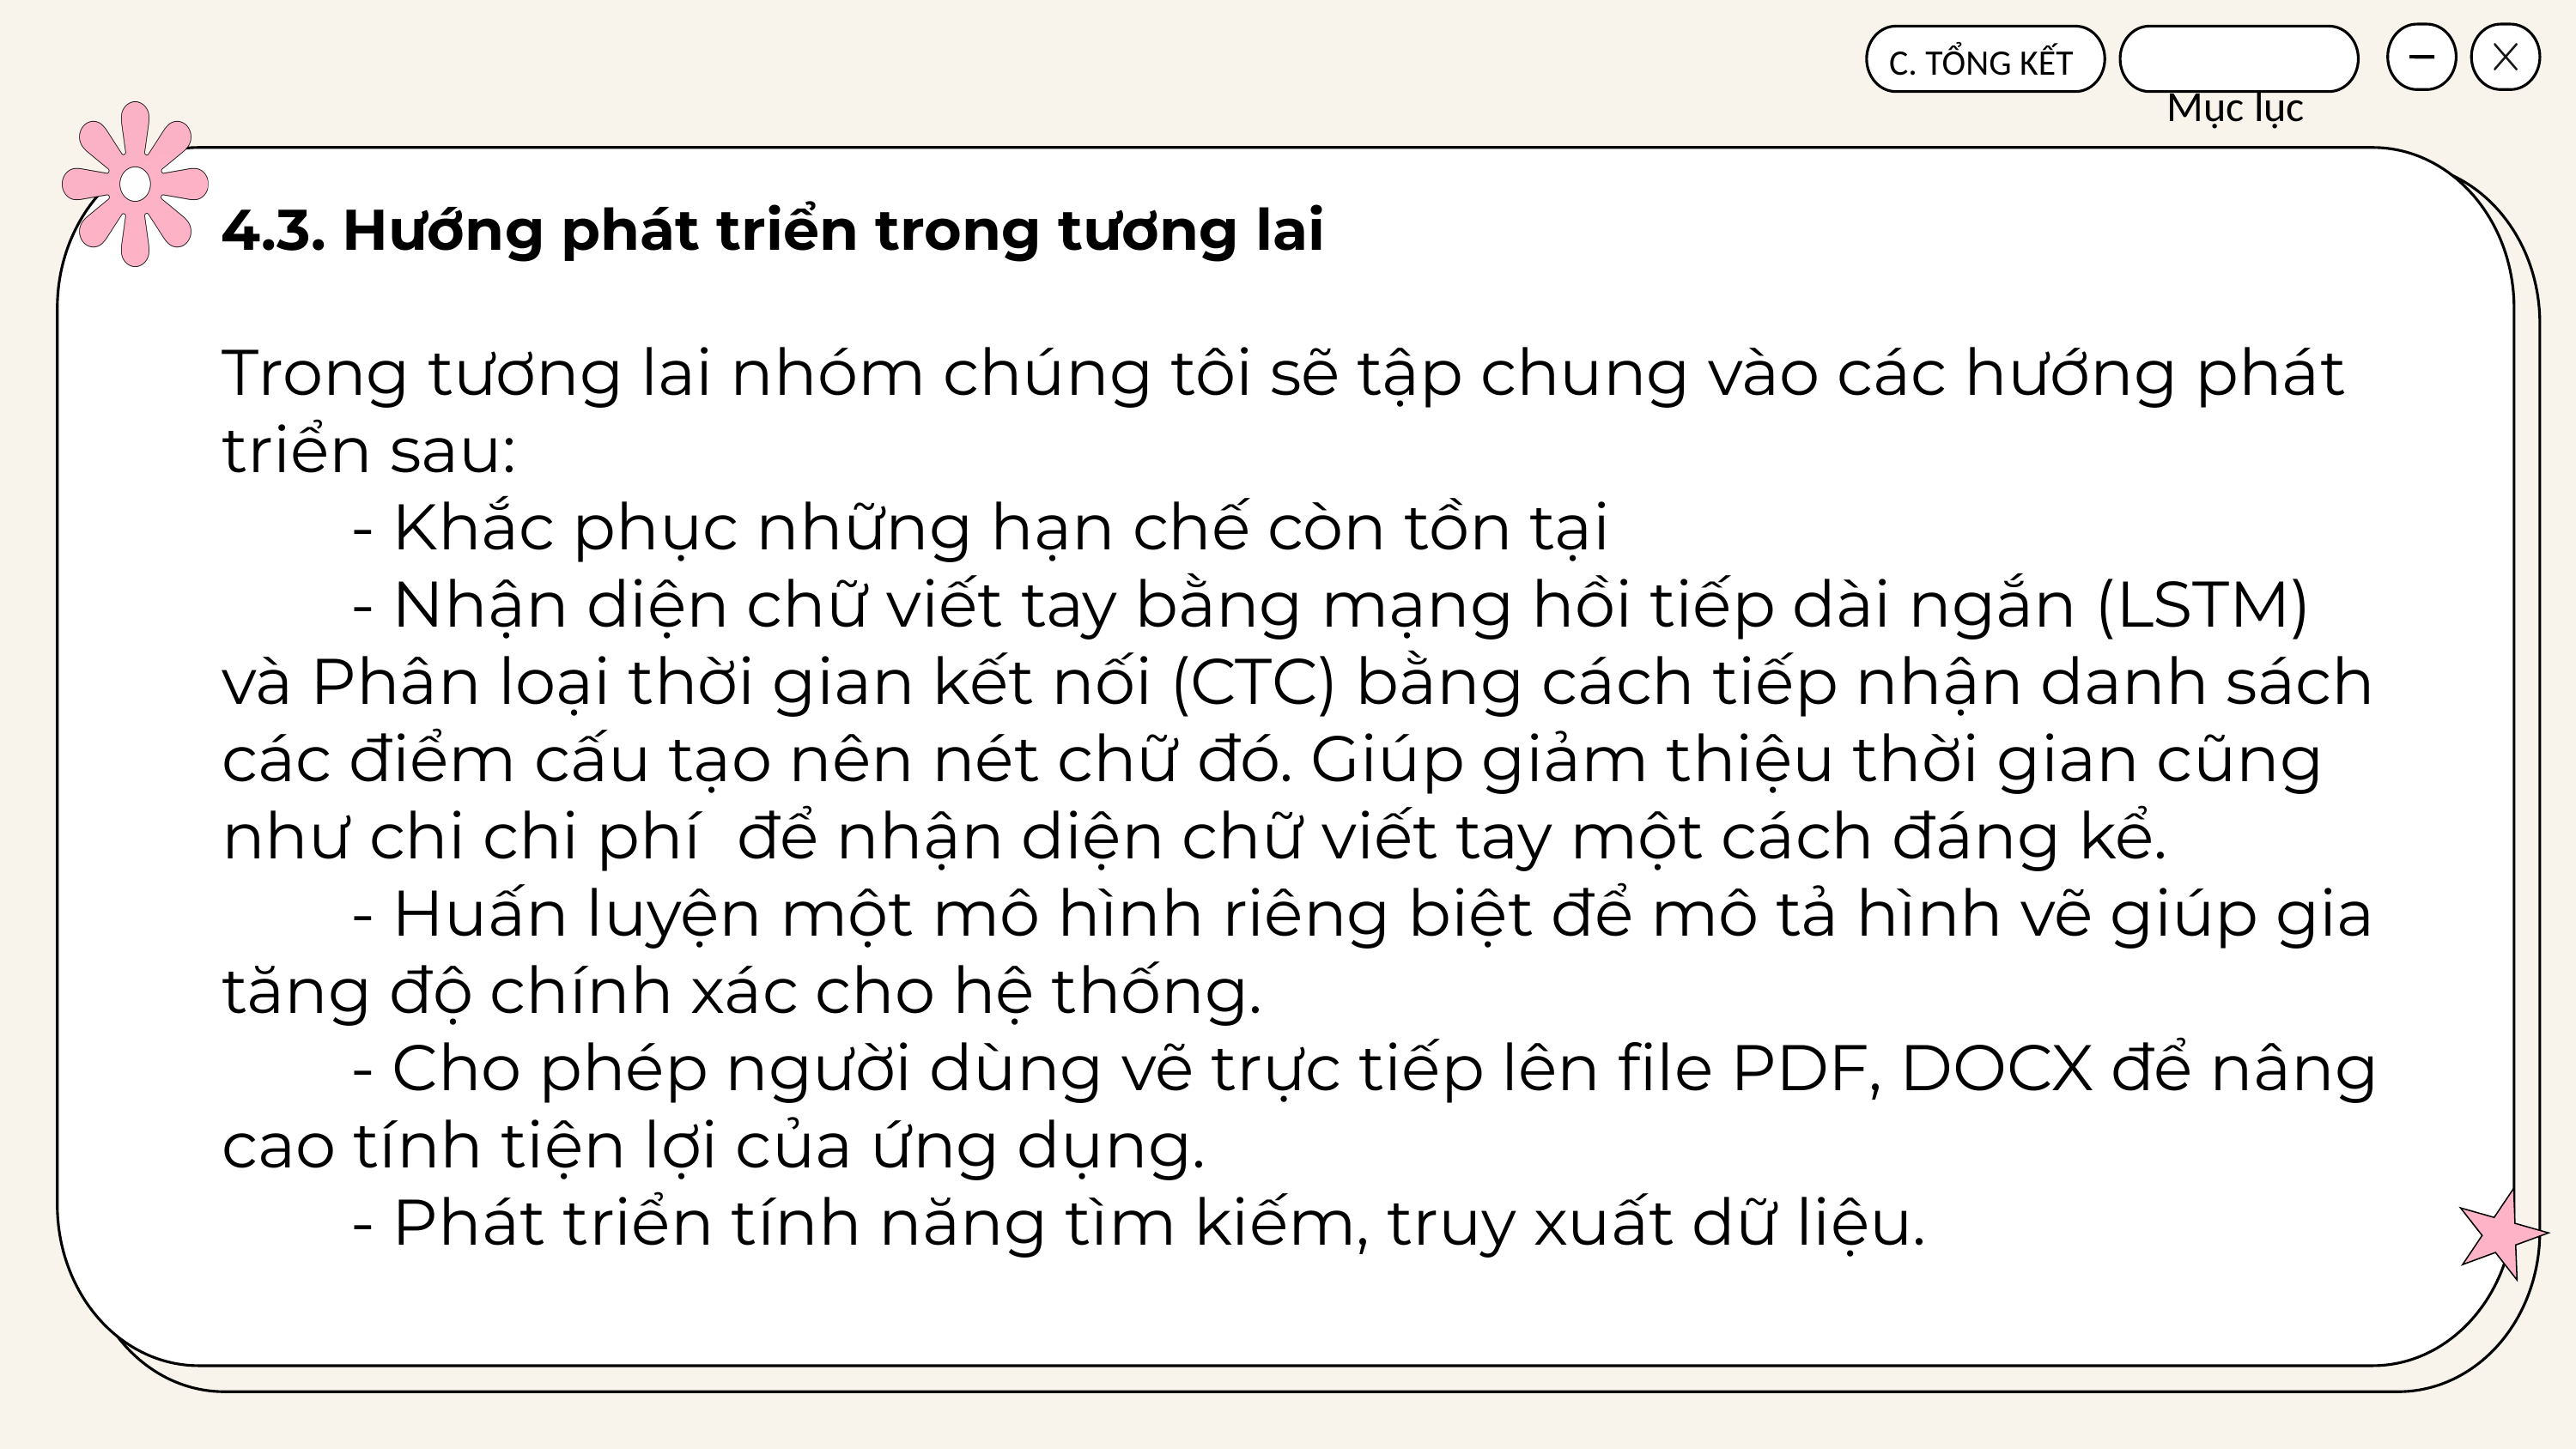

Mục lục

C. TỔNG KẾT

4.3. Hướng phát triển trong tương lai
Trong tương lai nhóm chúng tôi sẽ tập chung vào các hướng phát triển sau:
	- Khắc phục những hạn chế còn tồn tại
	- Nhận diện chữ viết tay bằng mạng hồi tiếp dài ngắn (LSTM) và Phân loại thời gian kết nối (CTC) bằng cách tiếp nhận danh sách các điểm cấu tạo nên nét chữ đó. Giúp giảm thiệu thời gian cũng như chi chi phí 	để nhận diện chữ viết tay một cách đáng kể.
	- Huấn luyện một mô hình riêng biệt để mô tả hình vẽ giúp gia tăng độ chính xác cho hệ thống.
	- Cho phép người dùng vẽ trực tiếp lên file PDF, DOCX để nâng cao tính tiện lợi của ứng dụng.
	- Phát triển tính năng tìm kiếm, truy xuất dữ liệu.